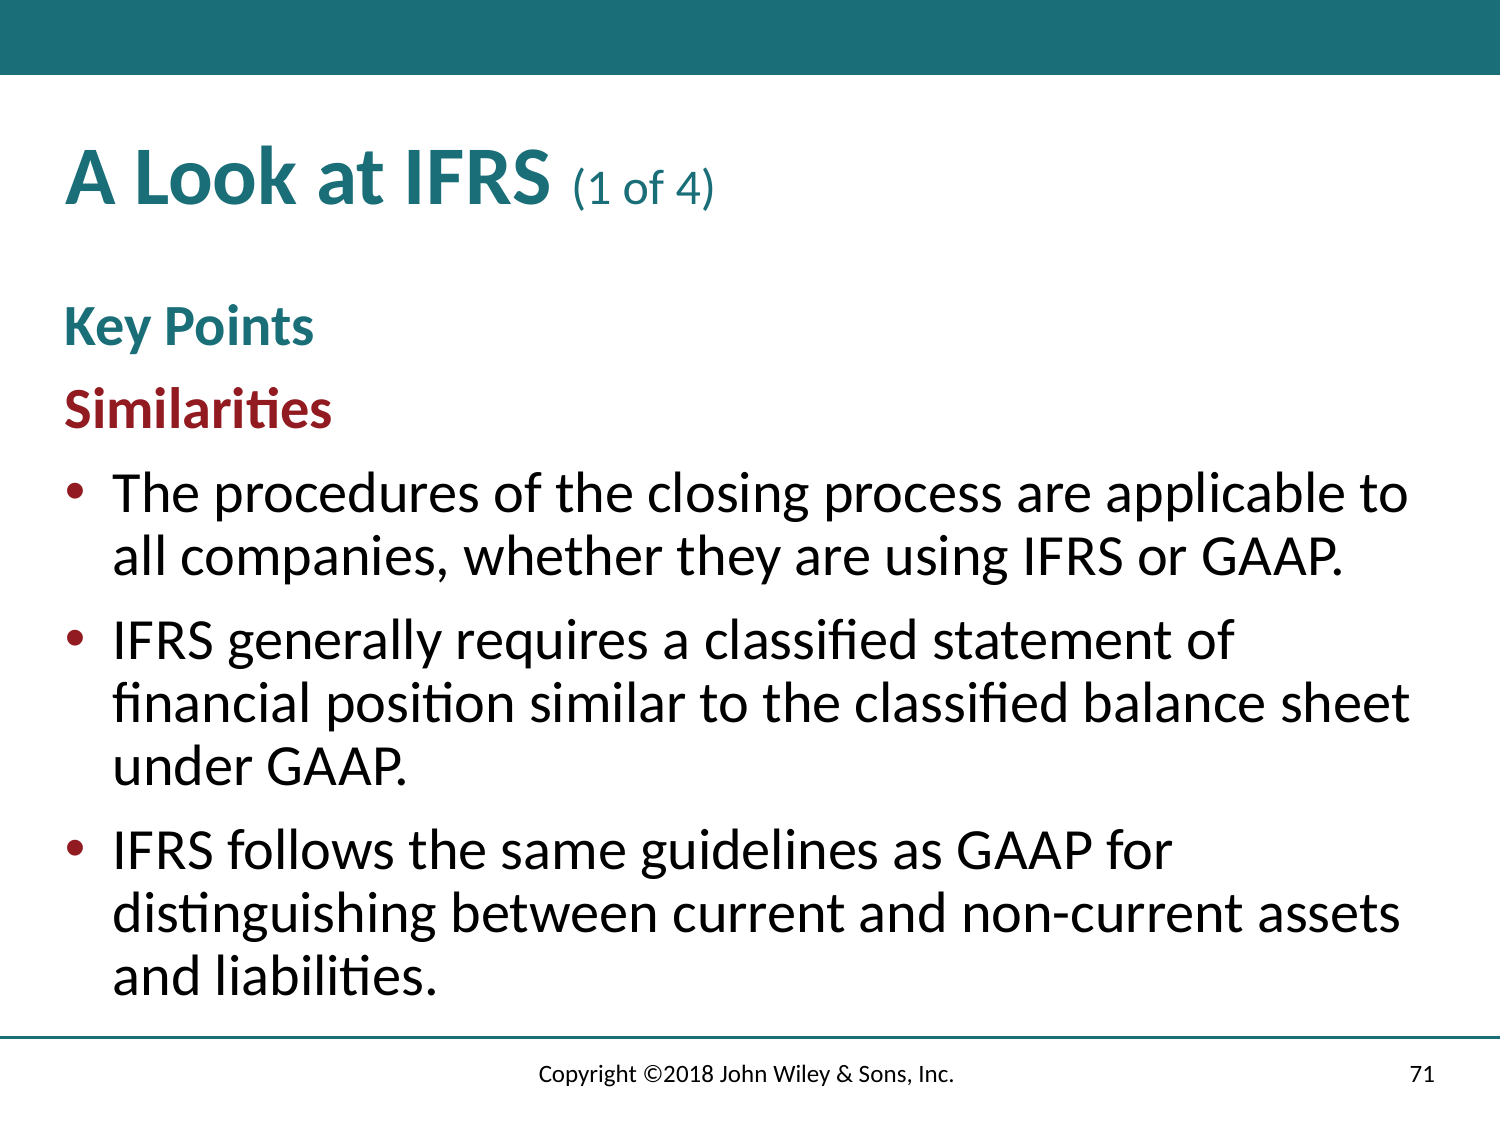

# A Look at I F R S (1 of 4)
Key Points
Similarities
The procedures of the closing process are applicable to all companies, whether they are using I F R S or G A A P.
I F R S generally requires a classified statement of financial position similar to the classified balance sheet under G A A P.
I F R S follows the same guidelines as G A A P for distinguishing between current and non-current assets and liabilities.
Copyright ©2018 John Wiley & Sons, Inc.
71